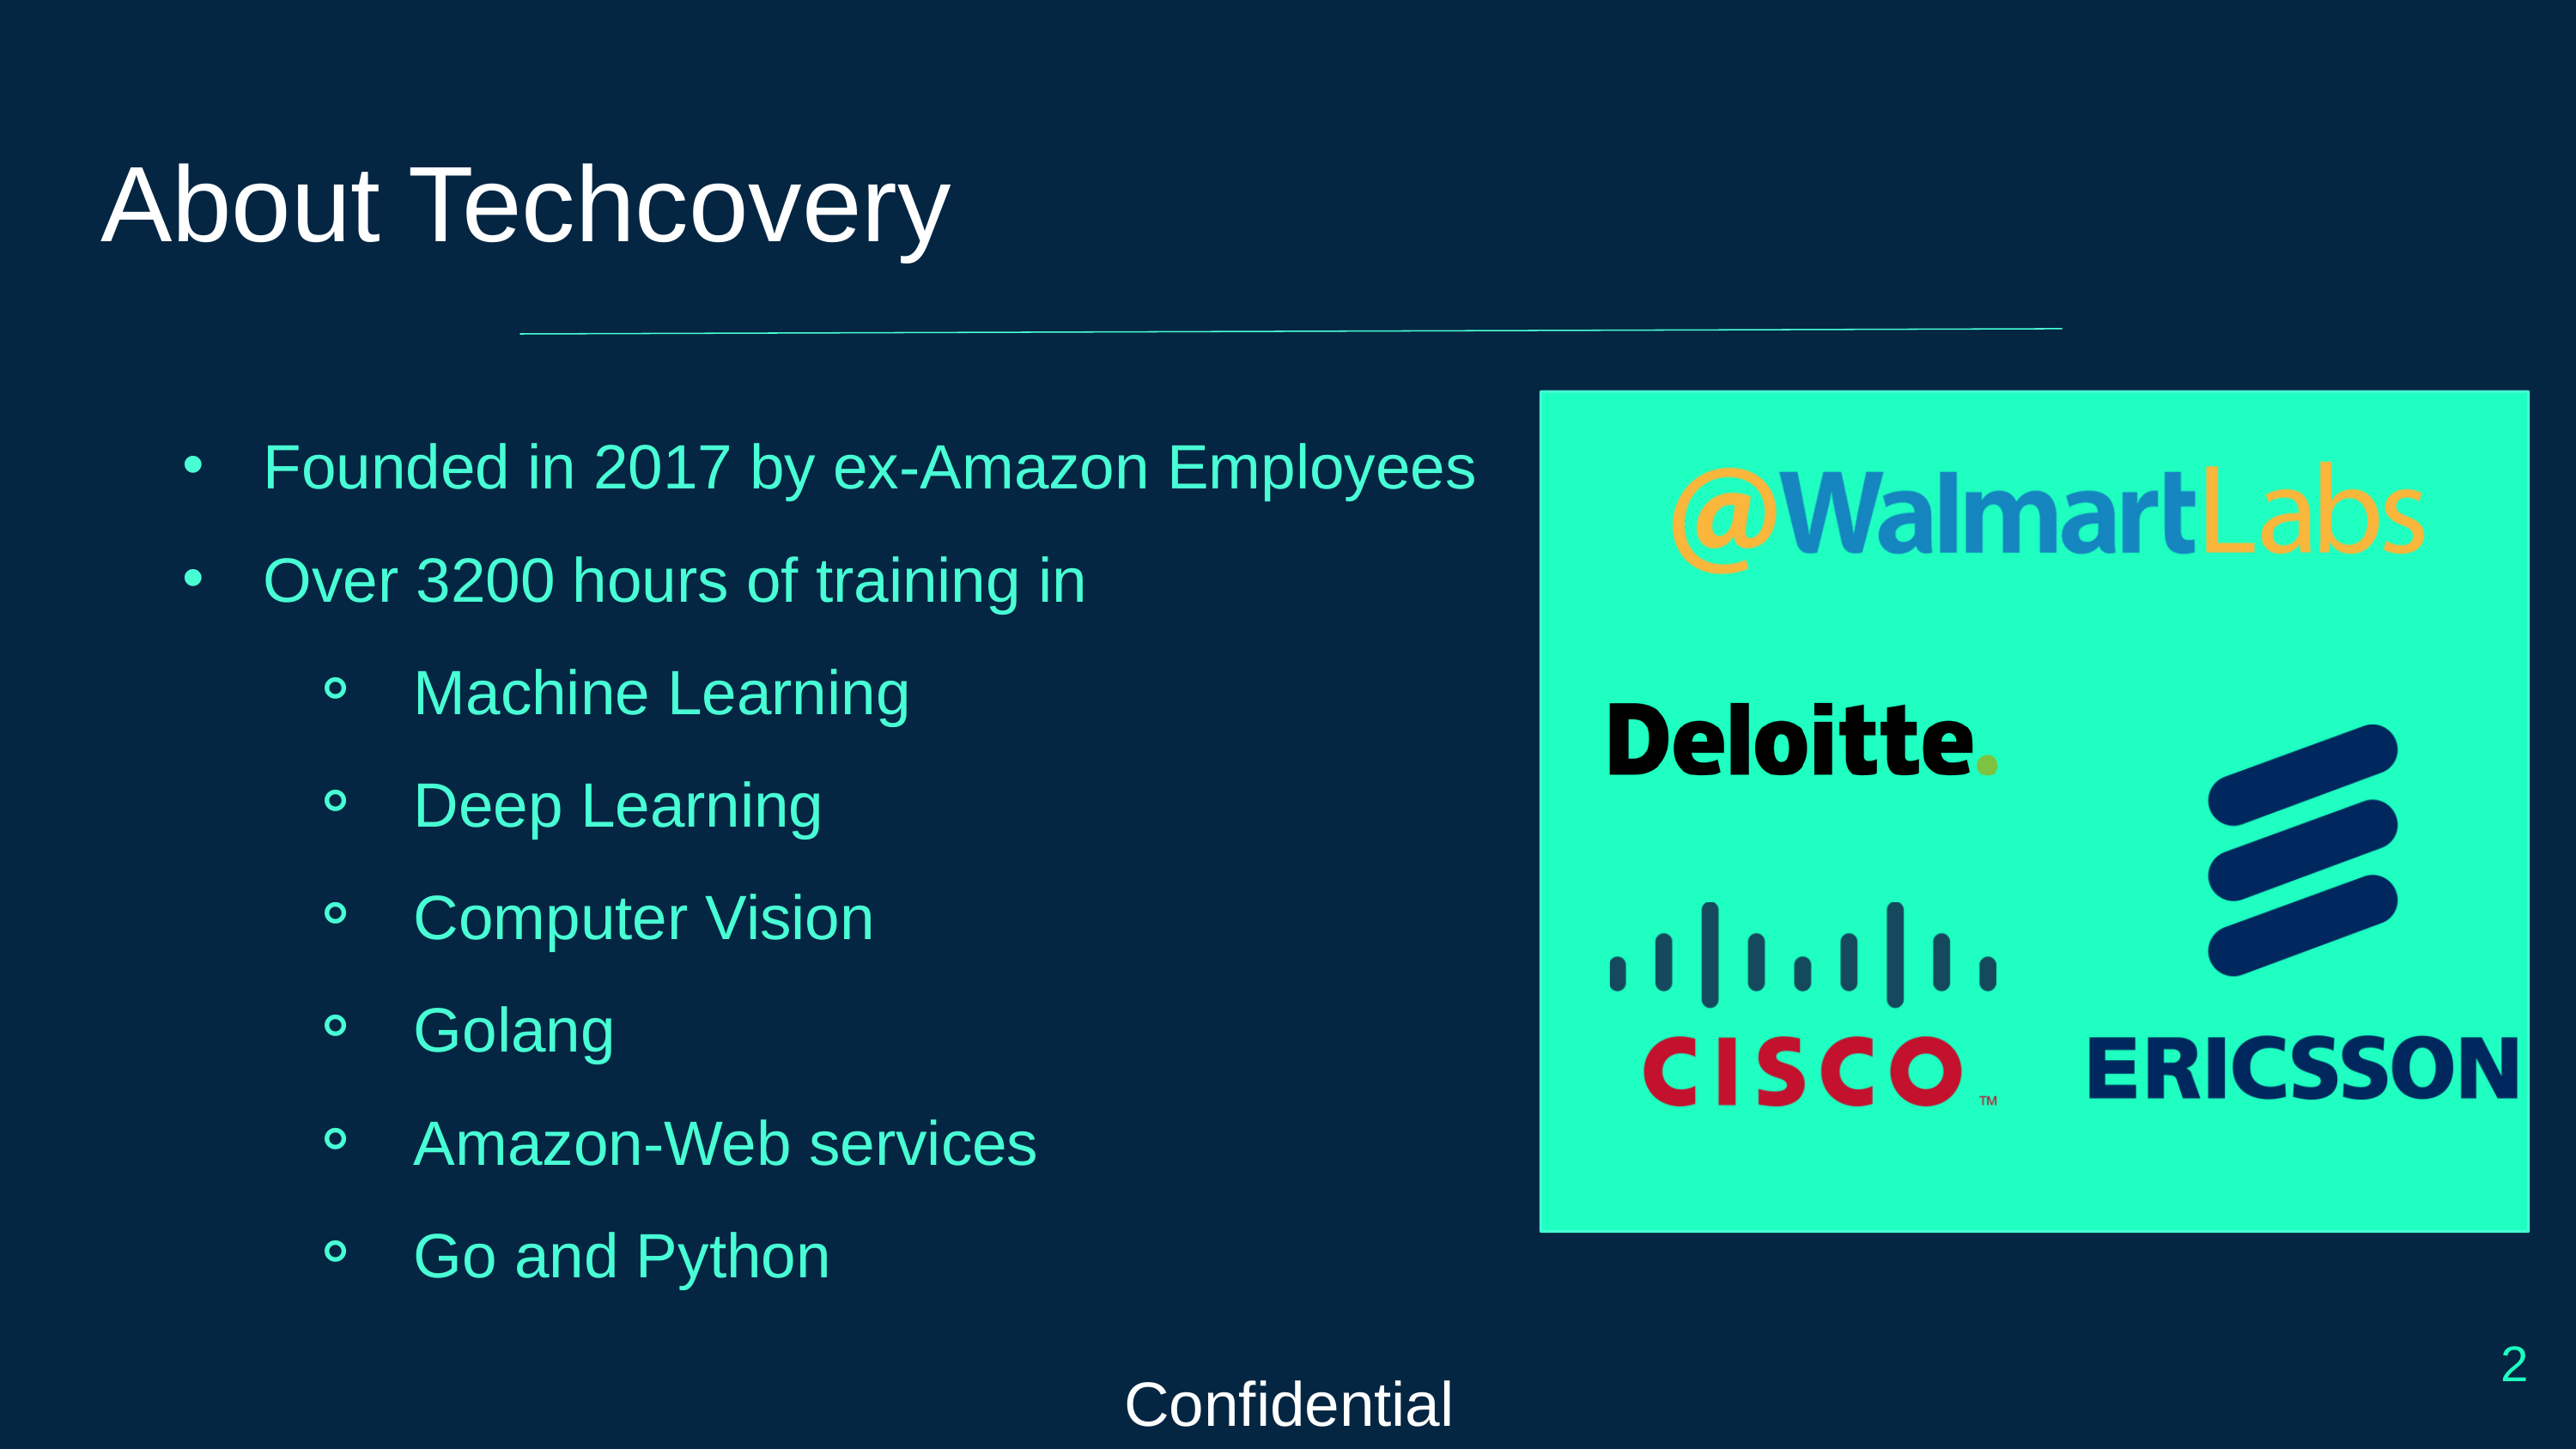

About Techcovery

Founded in 2017 by ex-Amazon Employees
Over 3200 hours of training in
Machine Learning
Deep Learning
Computer Vision
Golang
Amazon-Web services
Go and Python

2
Confidential